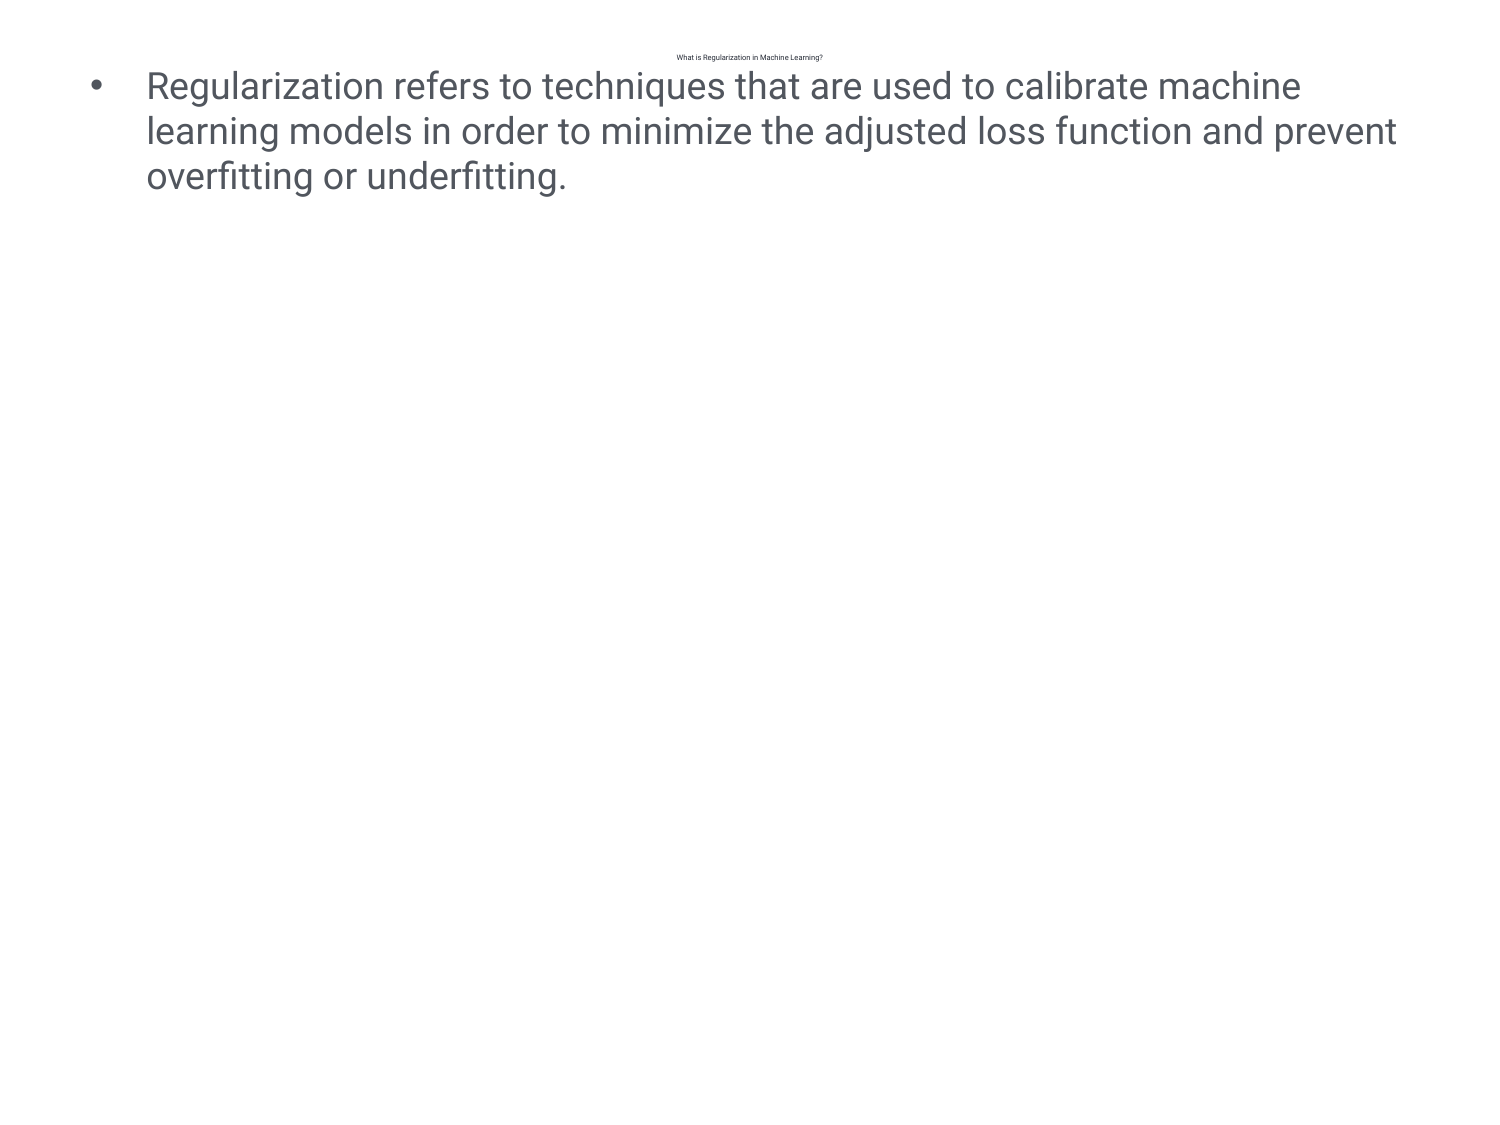

# What is Regularization in Machine Learning?
Regularization refers to techniques that are used to calibrate machine learning models in order to minimize the adjusted loss function and prevent overfitting or underfitting.